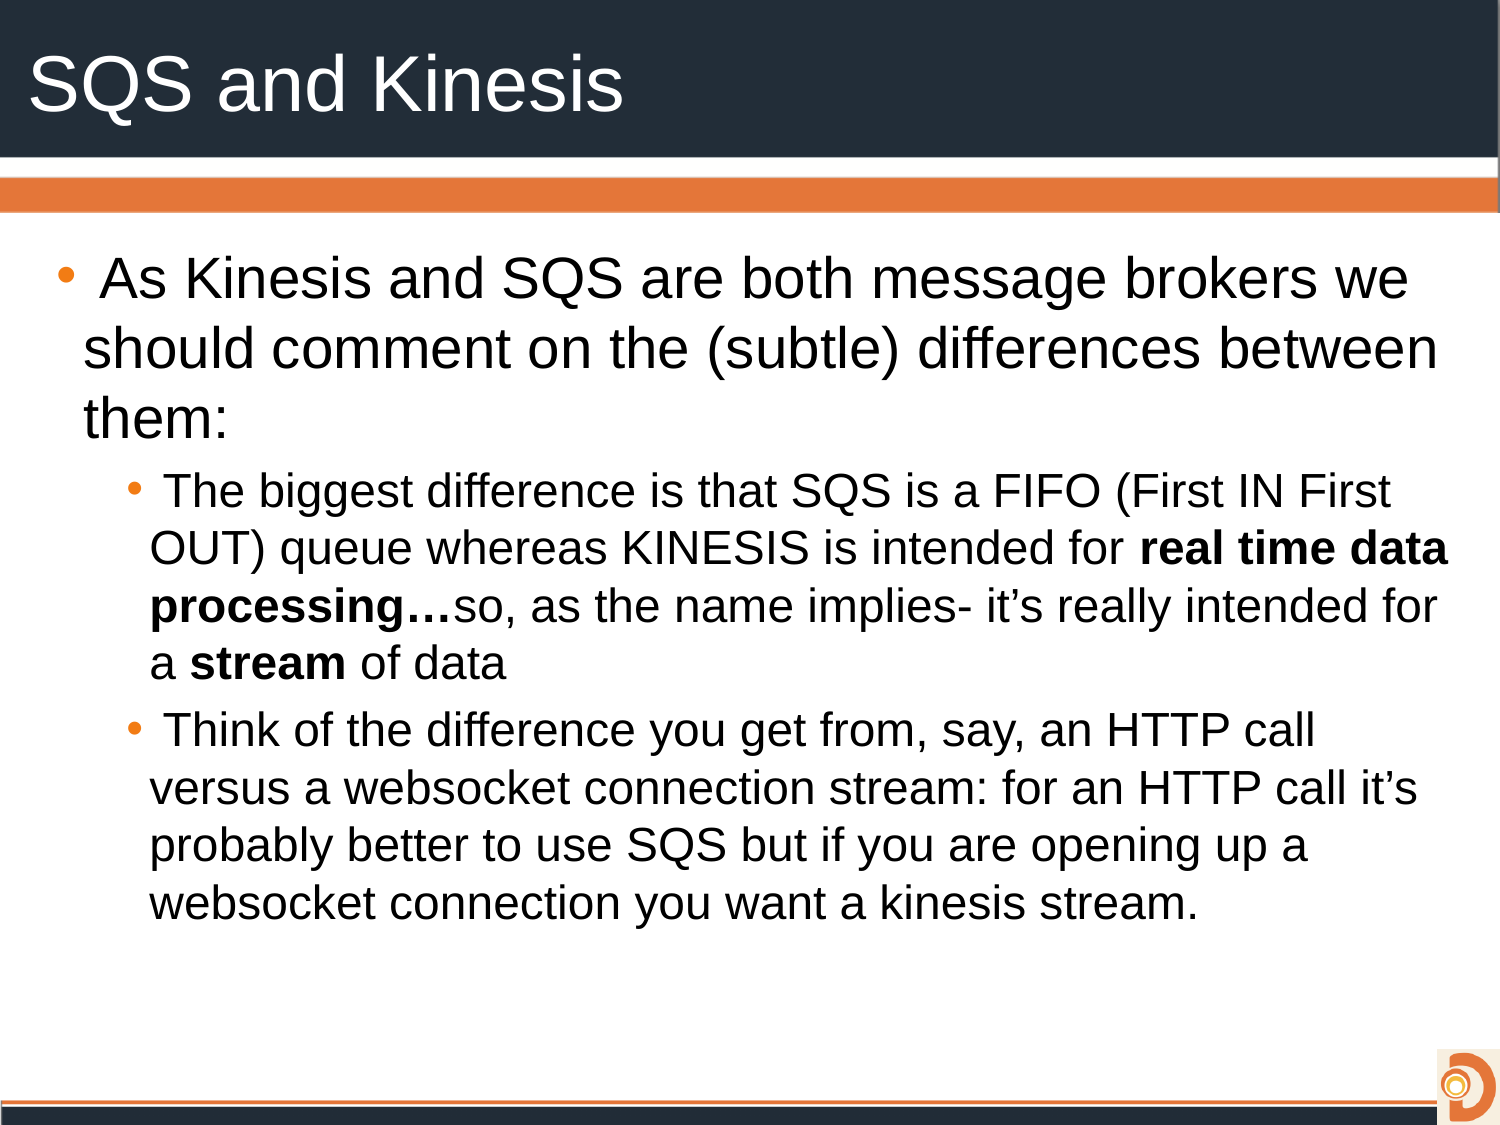

# SQS and Kinesis
 As Kinesis and SQS are both message brokers we should comment on the (subtle) differences between them:
 The biggest difference is that SQS is a FIFO (First IN First OUT) queue whereas KINESIS is intended for real time data processing…so, as the name implies- it’s really intended for a stream of data
 Think of the difference you get from, say, an HTTP call versus a websocket connection stream: for an HTTP call it’s probably better to use SQS but if you are opening up a websocket connection you want a kinesis stream.